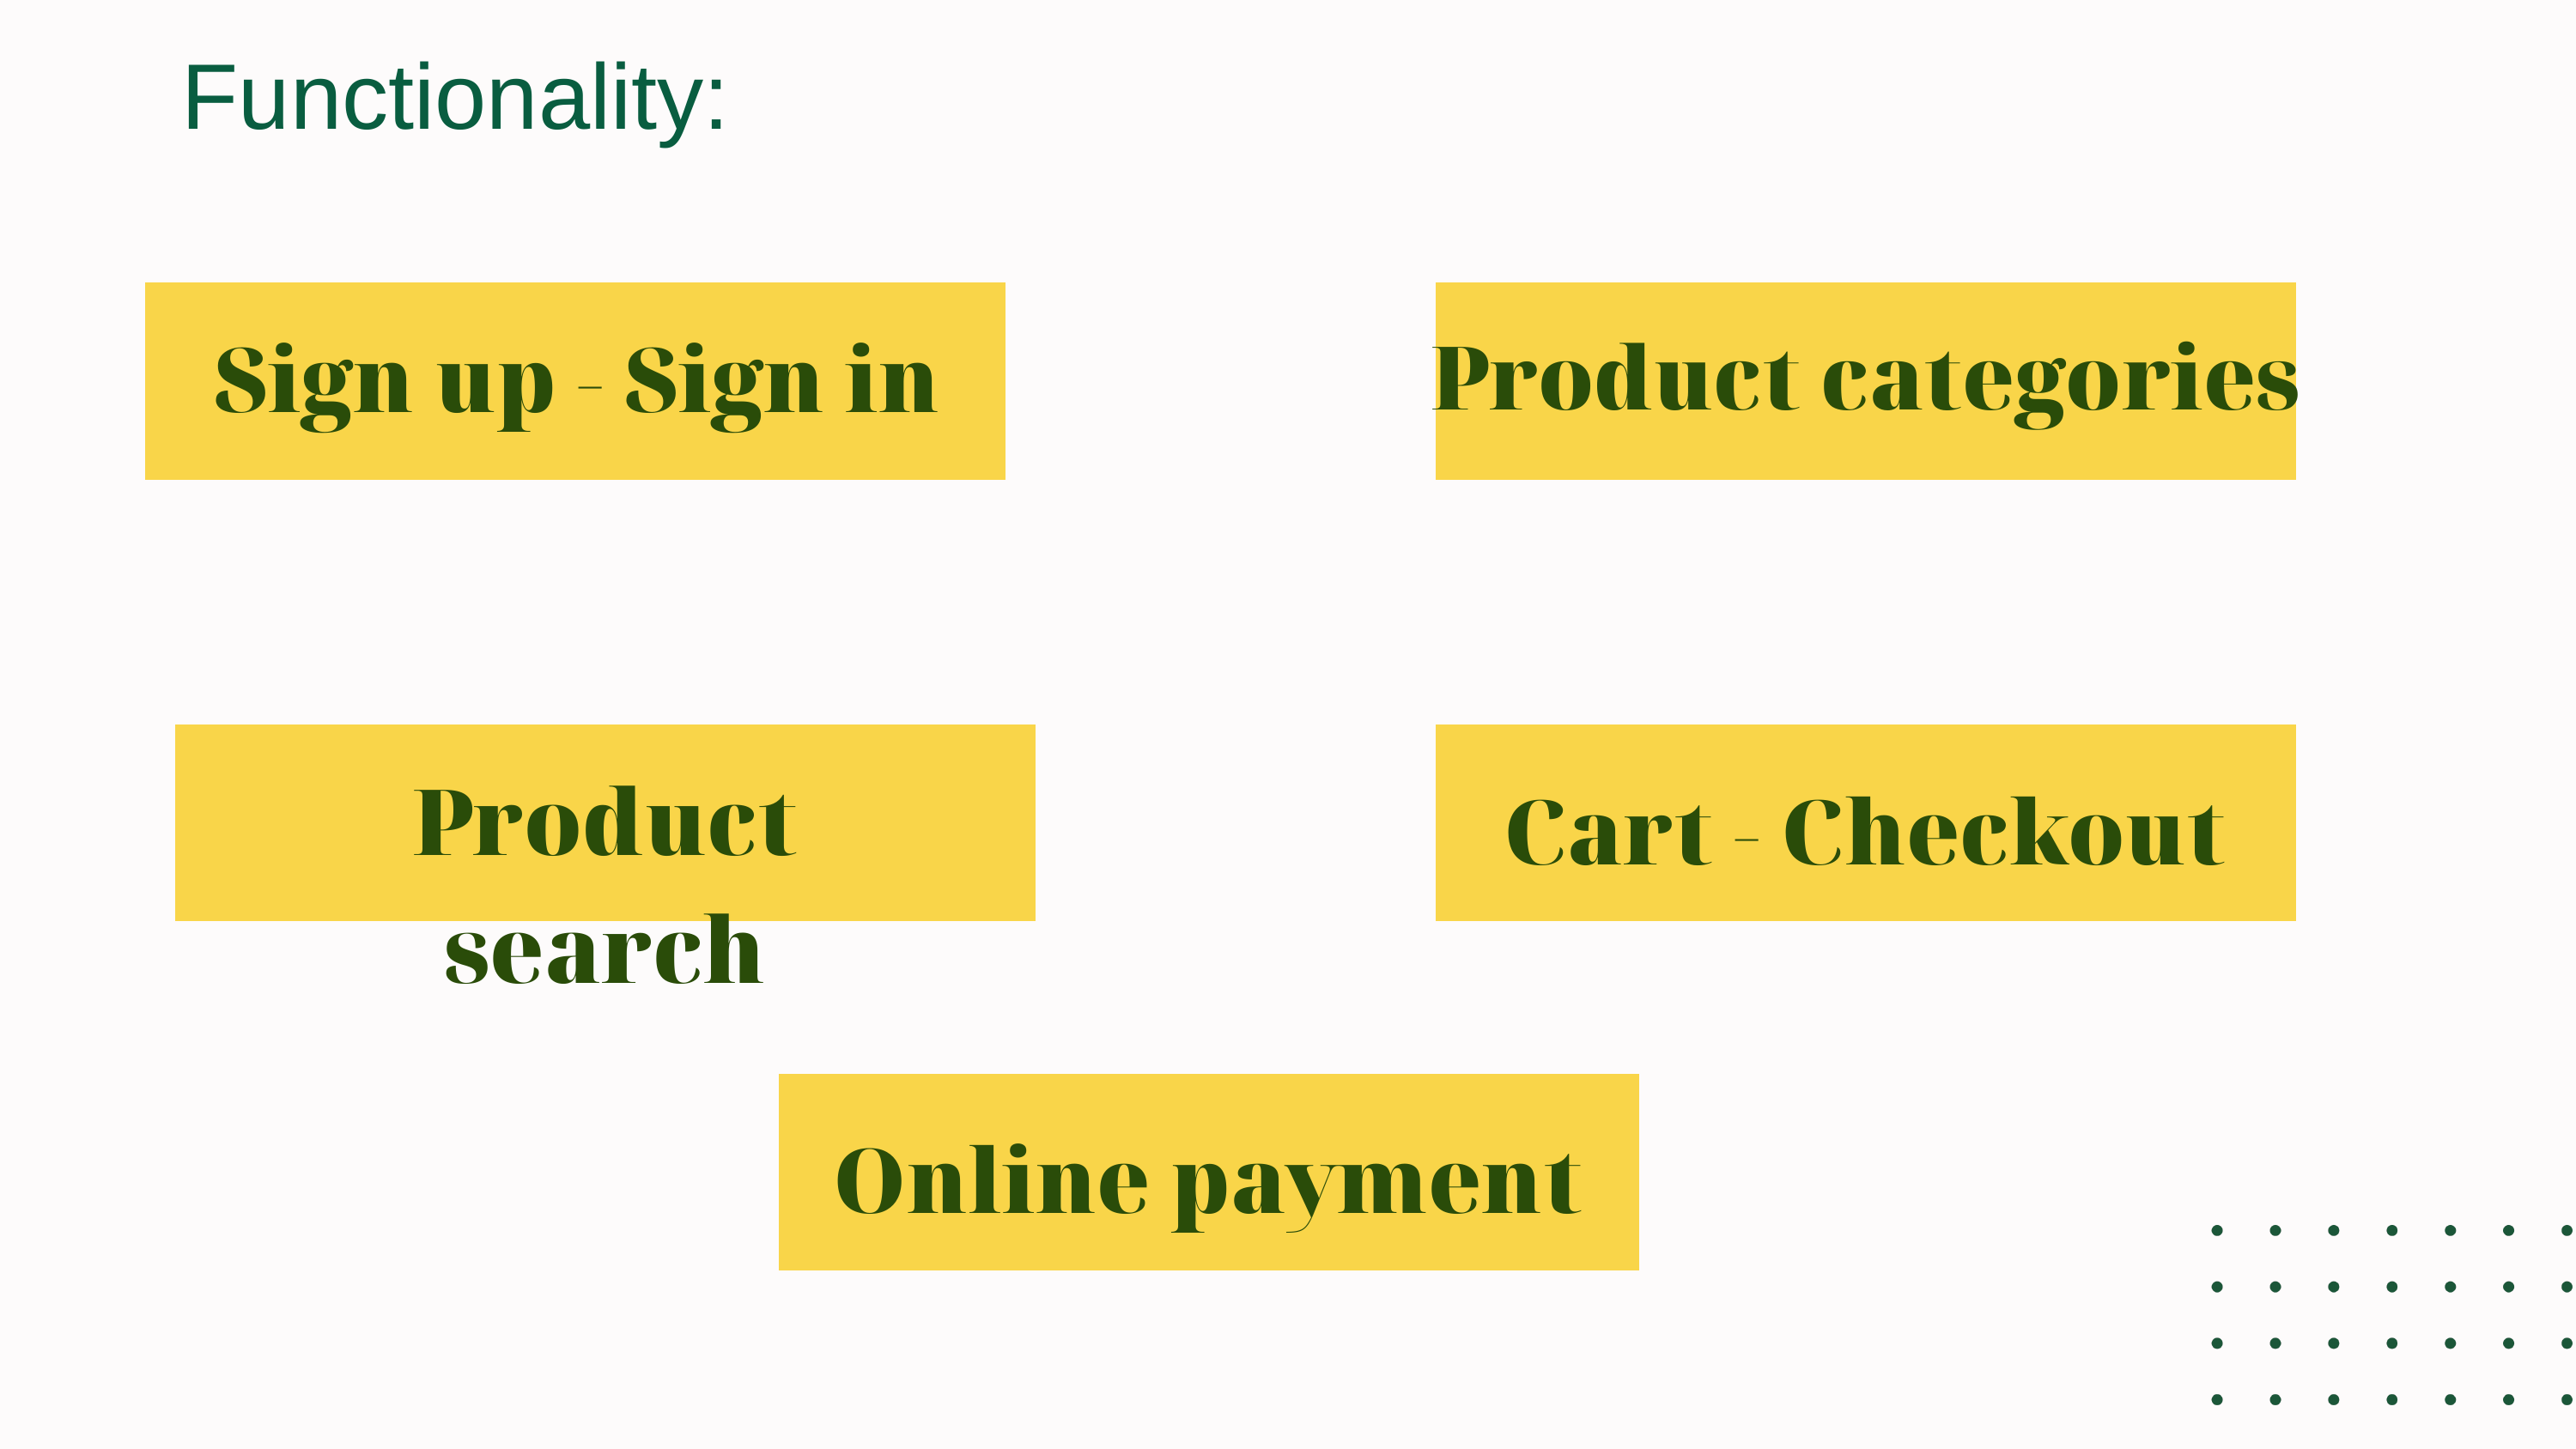

Functionality:
Sign up - Sign in
Product categories

Product search
Cart - Checkout
Online payment